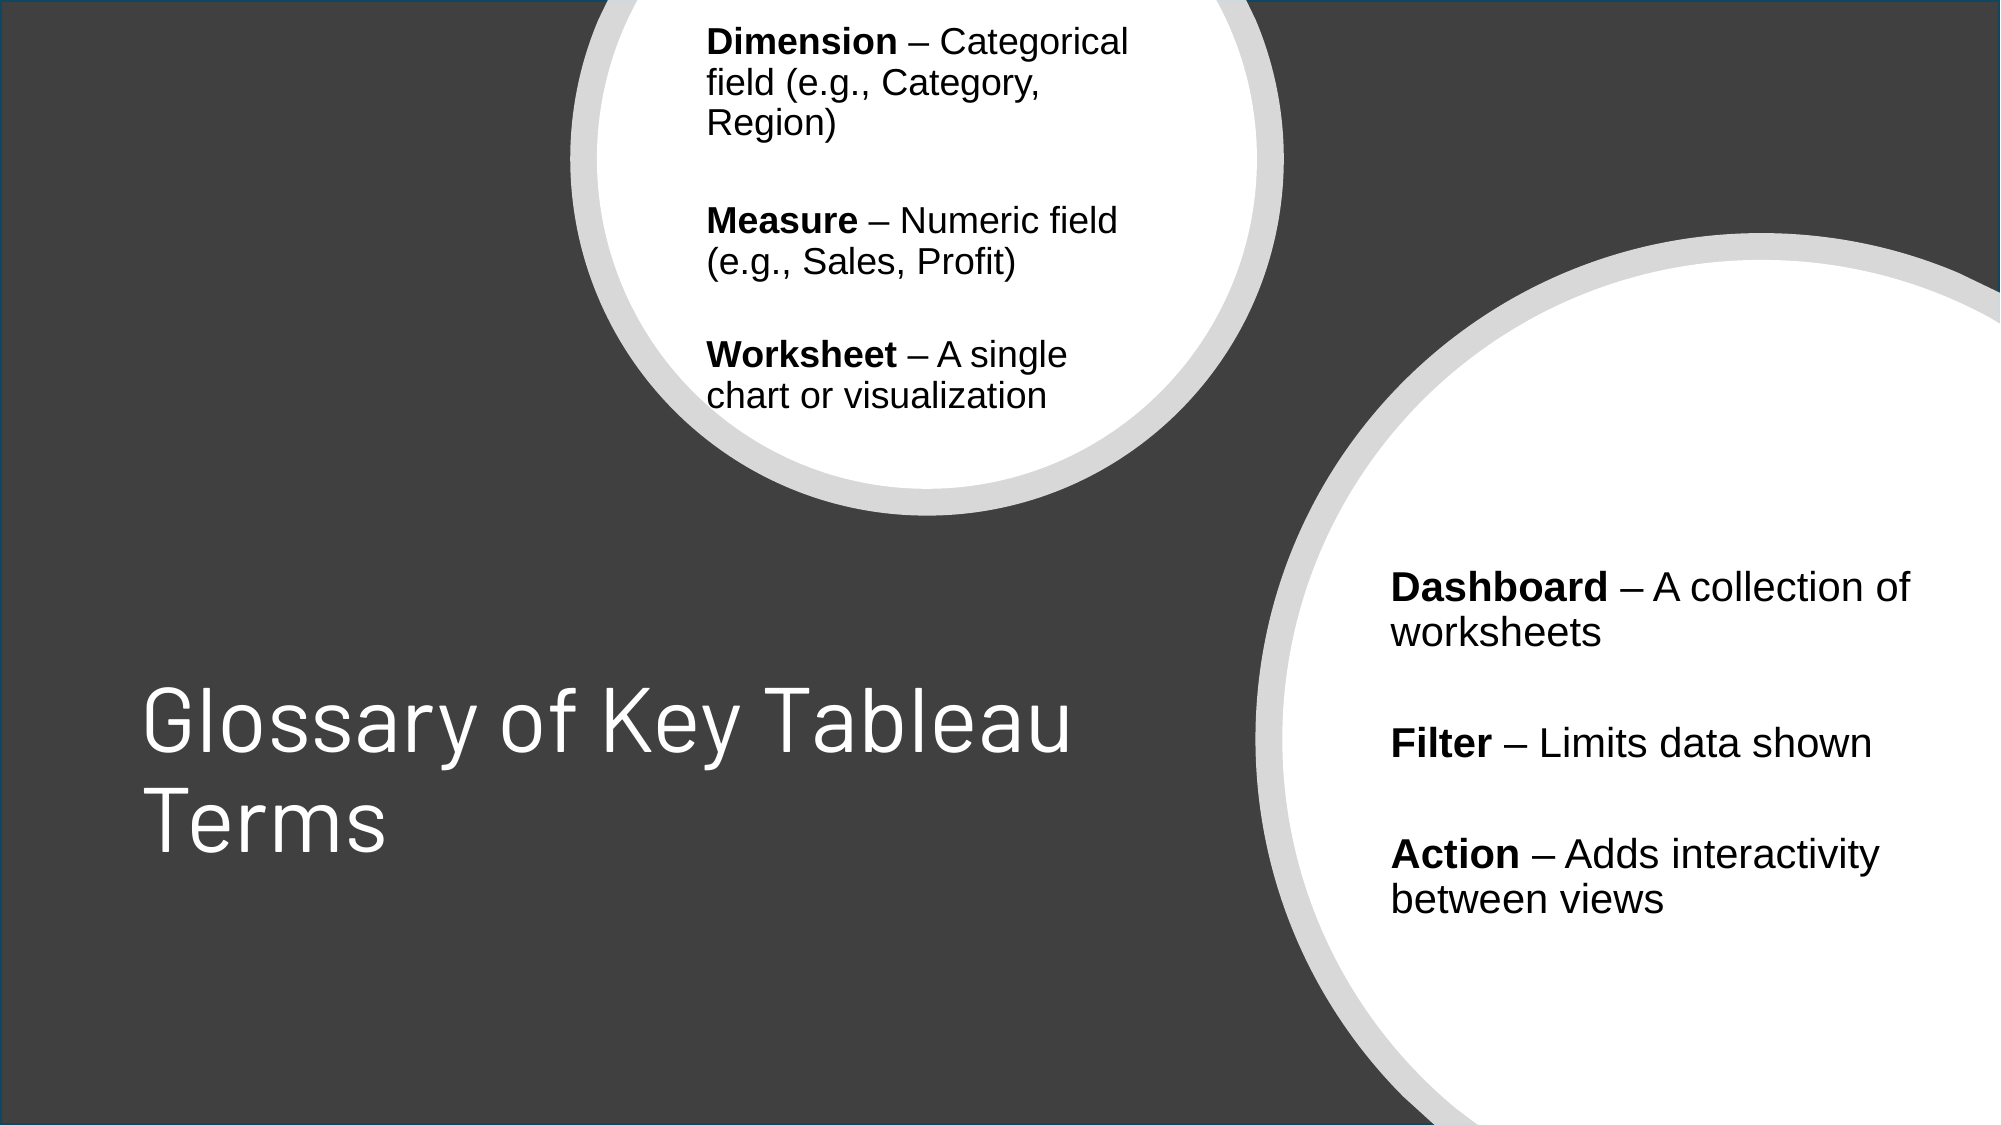

Dimension – Categorical field (e.g., Category, Region)
Measure – Numeric field (e.g., Sales, Profit)
Worksheet – A single chart or visualization

Dashboard – A collection of worksheets
Filter – Limits data shown
Action – Adds interactivity between views
# Glossary of Key Tableau Terms